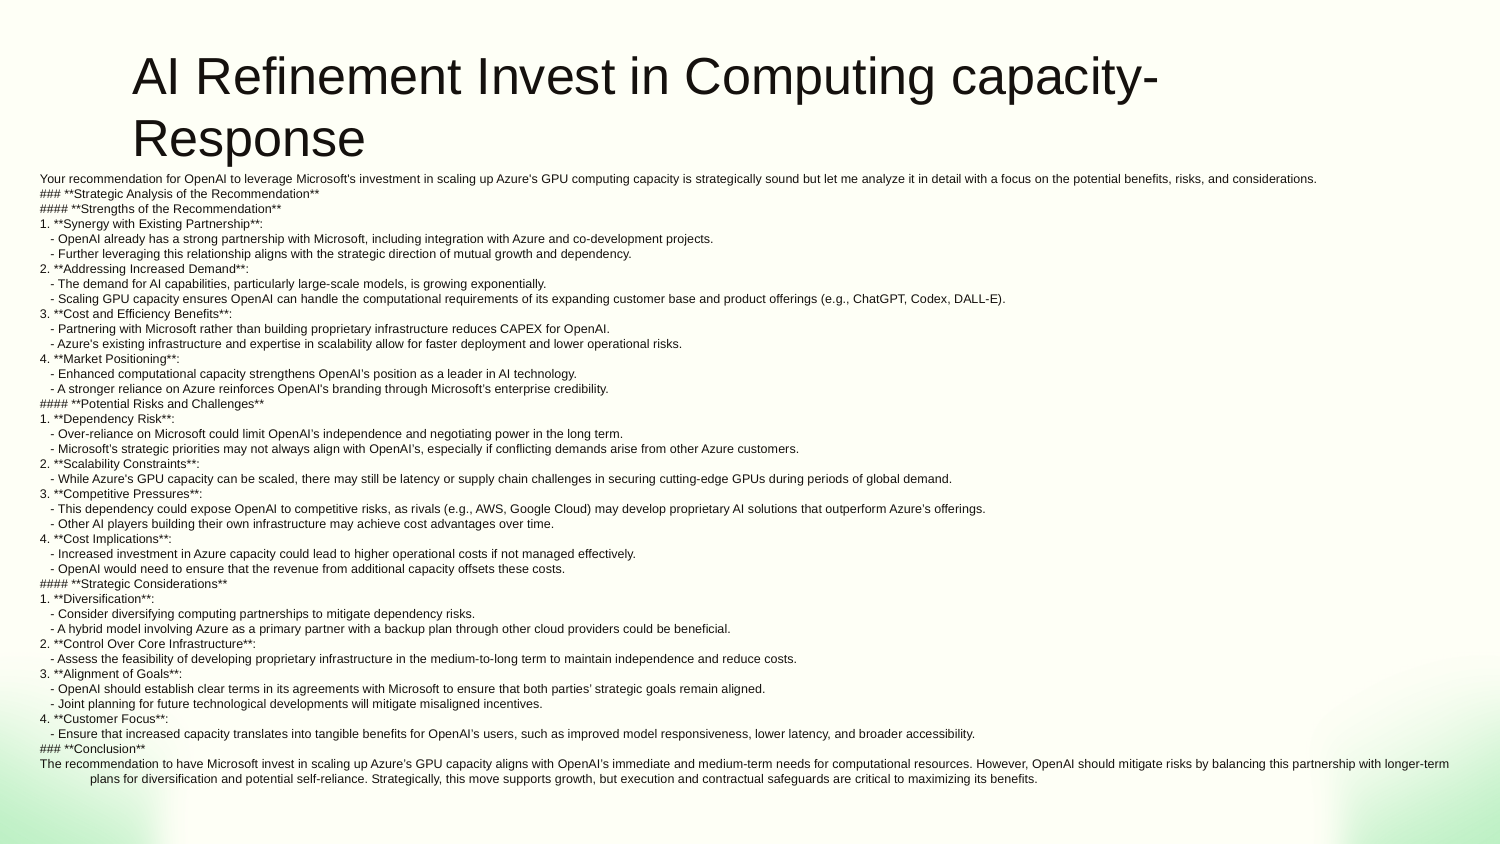

# AI Refinement Invest in Computing capacity- Response
Your recommendation for OpenAI to leverage Microsoft's investment in scaling up Azure's GPU computing capacity is strategically sound but let me analyze it in detail with a focus on the potential benefits, risks, and considerations.
### **Strategic Analysis of the Recommendation**
#### **Strengths of the Recommendation**
1. **Synergy with Existing Partnership**:
   - OpenAI already has a strong partnership with Microsoft, including integration with Azure and co-development projects.
   - Further leveraging this relationship aligns with the strategic direction of mutual growth and dependency.
2. **Addressing Increased Demand**:
   - The demand for AI capabilities, particularly large-scale models, is growing exponentially.
   - Scaling GPU capacity ensures OpenAI can handle the computational requirements of its expanding customer base and product offerings (e.g., ChatGPT, Codex, DALL-E).
3. **Cost and Efficiency Benefits**:
   - Partnering with Microsoft rather than building proprietary infrastructure reduces CAPEX for OpenAI.
   - Azure's existing infrastructure and expertise in scalability allow for faster deployment and lower operational risks.
4. **Market Positioning**:
   - Enhanced computational capacity strengthens OpenAI’s position as a leader in AI technology.
   - A stronger reliance on Azure reinforces OpenAI's branding through Microsoft’s enterprise credibility.
#### **Potential Risks and Challenges**
1. **Dependency Risk**:
   - Over-reliance on Microsoft could limit OpenAI’s independence and negotiating power in the long term.
   - Microsoft’s strategic priorities may not always align with OpenAI’s, especially if conflicting demands arise from other Azure customers.
2. **Scalability Constraints**:
   - While Azure's GPU capacity can be scaled, there may still be latency or supply chain challenges in securing cutting-edge GPUs during periods of global demand.
3. **Competitive Pressures**:
   - This dependency could expose OpenAI to competitive risks, as rivals (e.g., AWS, Google Cloud) may develop proprietary AI solutions that outperform Azure’s offerings.
   - Other AI players building their own infrastructure may achieve cost advantages over time.
4. **Cost Implications**:
   - Increased investment in Azure capacity could lead to higher operational costs if not managed effectively.
   - OpenAI would need to ensure that the revenue from additional capacity offsets these costs.
#### **Strategic Considerations**
1. **Diversification**:
   - Consider diversifying computing partnerships to mitigate dependency risks.
   - A hybrid model involving Azure as a primary partner with a backup plan through other cloud providers could be beneficial.
2. **Control Over Core Infrastructure**:
   - Assess the feasibility of developing proprietary infrastructure in the medium-to-long term to maintain independence and reduce costs.
3. **Alignment of Goals**:
   - OpenAI should establish clear terms in its agreements with Microsoft to ensure that both parties’ strategic goals remain aligned.
   - Joint planning for future technological developments will mitigate misaligned incentives.
4. **Customer Focus**:
   - Ensure that increased capacity translates into tangible benefits for OpenAI’s users, such as improved model responsiveness, lower latency, and broader accessibility.
### **Conclusion**
The recommendation to have Microsoft invest in scaling up Azure’s GPU capacity aligns with OpenAI’s immediate and medium-term needs for computational resources. However, OpenAI should mitigate risks by balancing this partnership with longer-term plans for diversification and potential self-reliance. Strategically, this move supports growth, but execution and contractual safeguards are critical to maximizing its benefits.